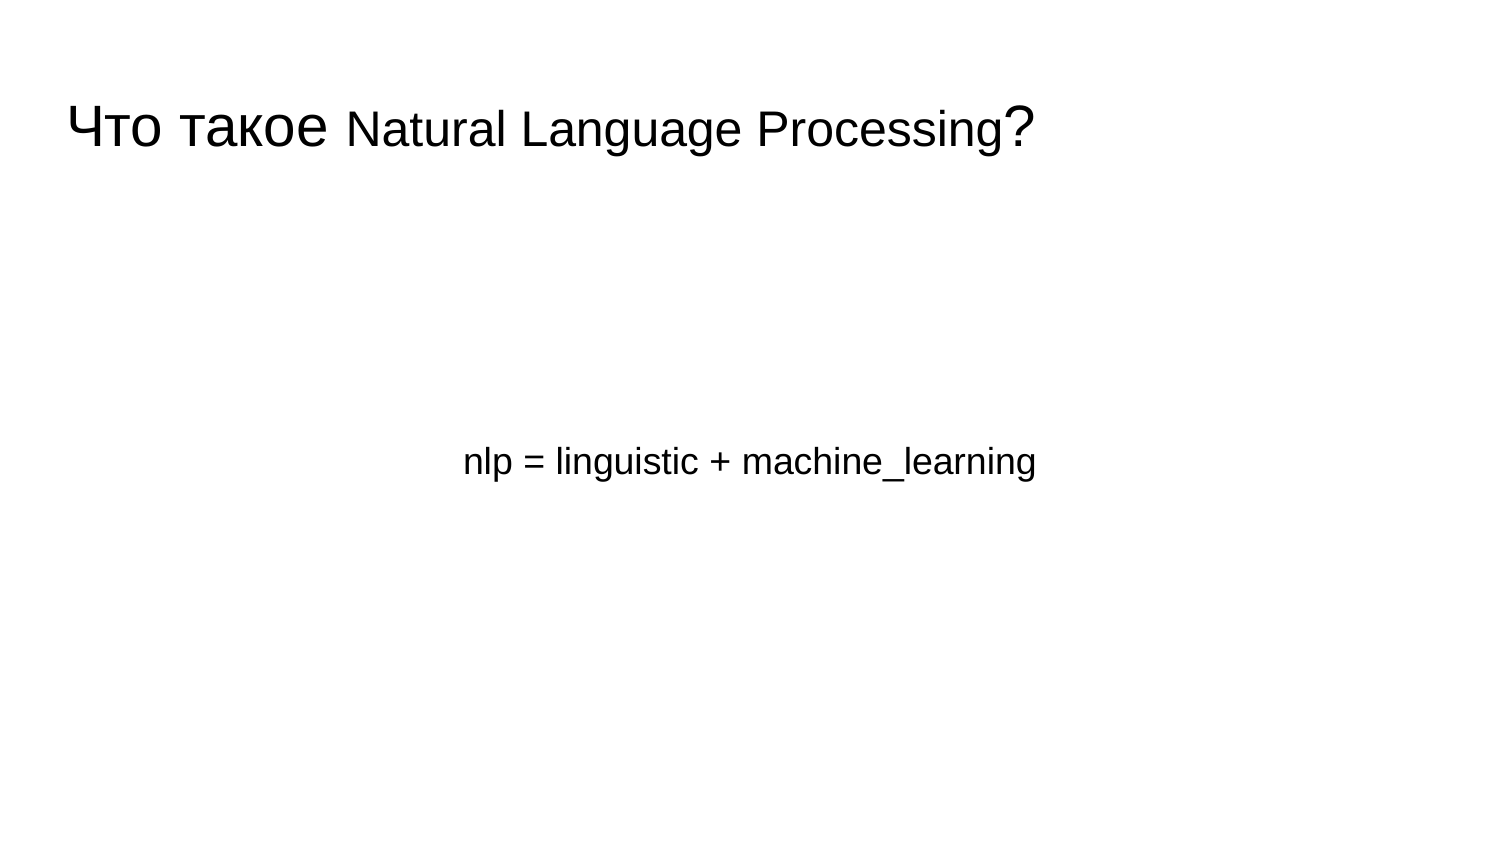

# Что такое Natural Language Processing?
nlp = linguistic + machine_learning